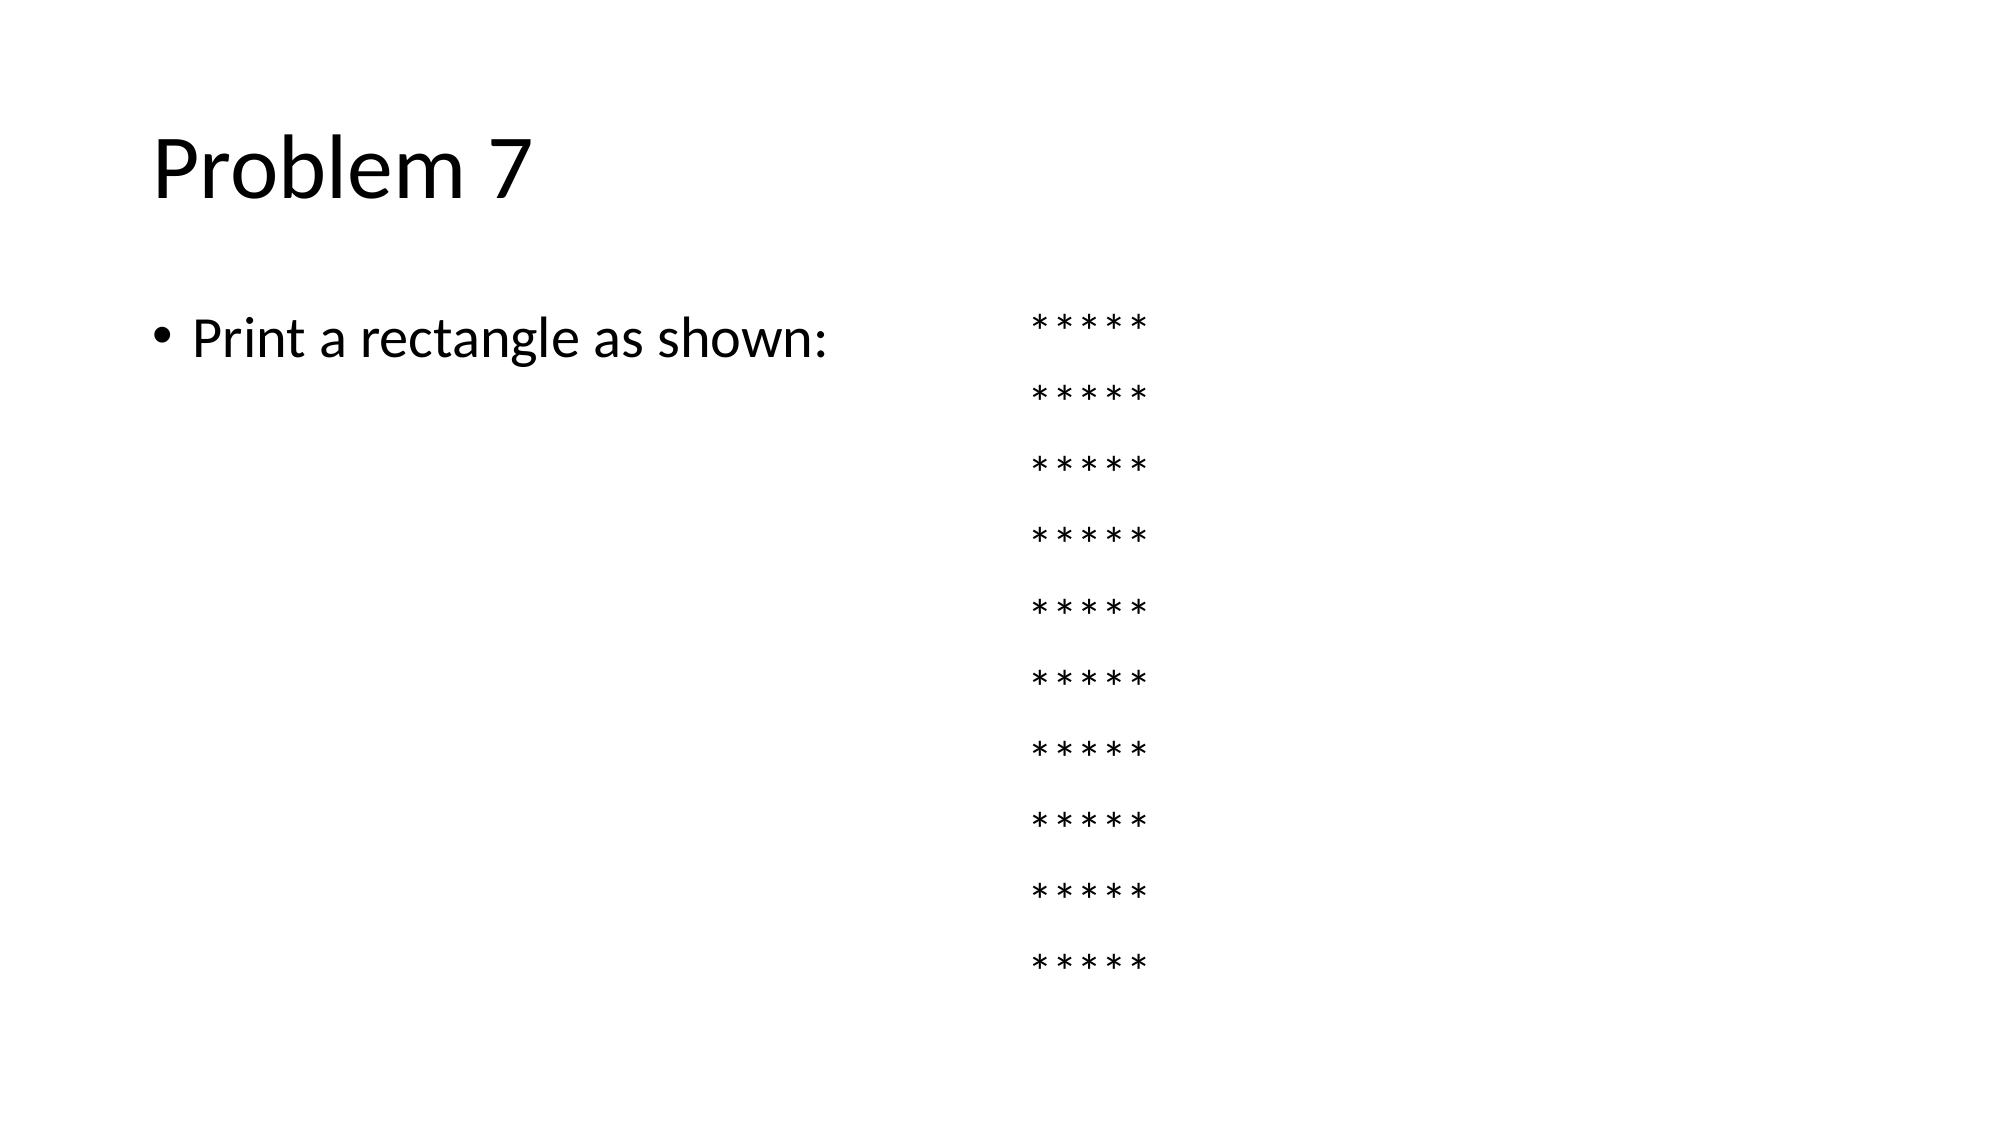

# Problem 7
Print a rectangle as shown:
*****
*****
*****
*****
*****
*****
*****
*****
*****
*****